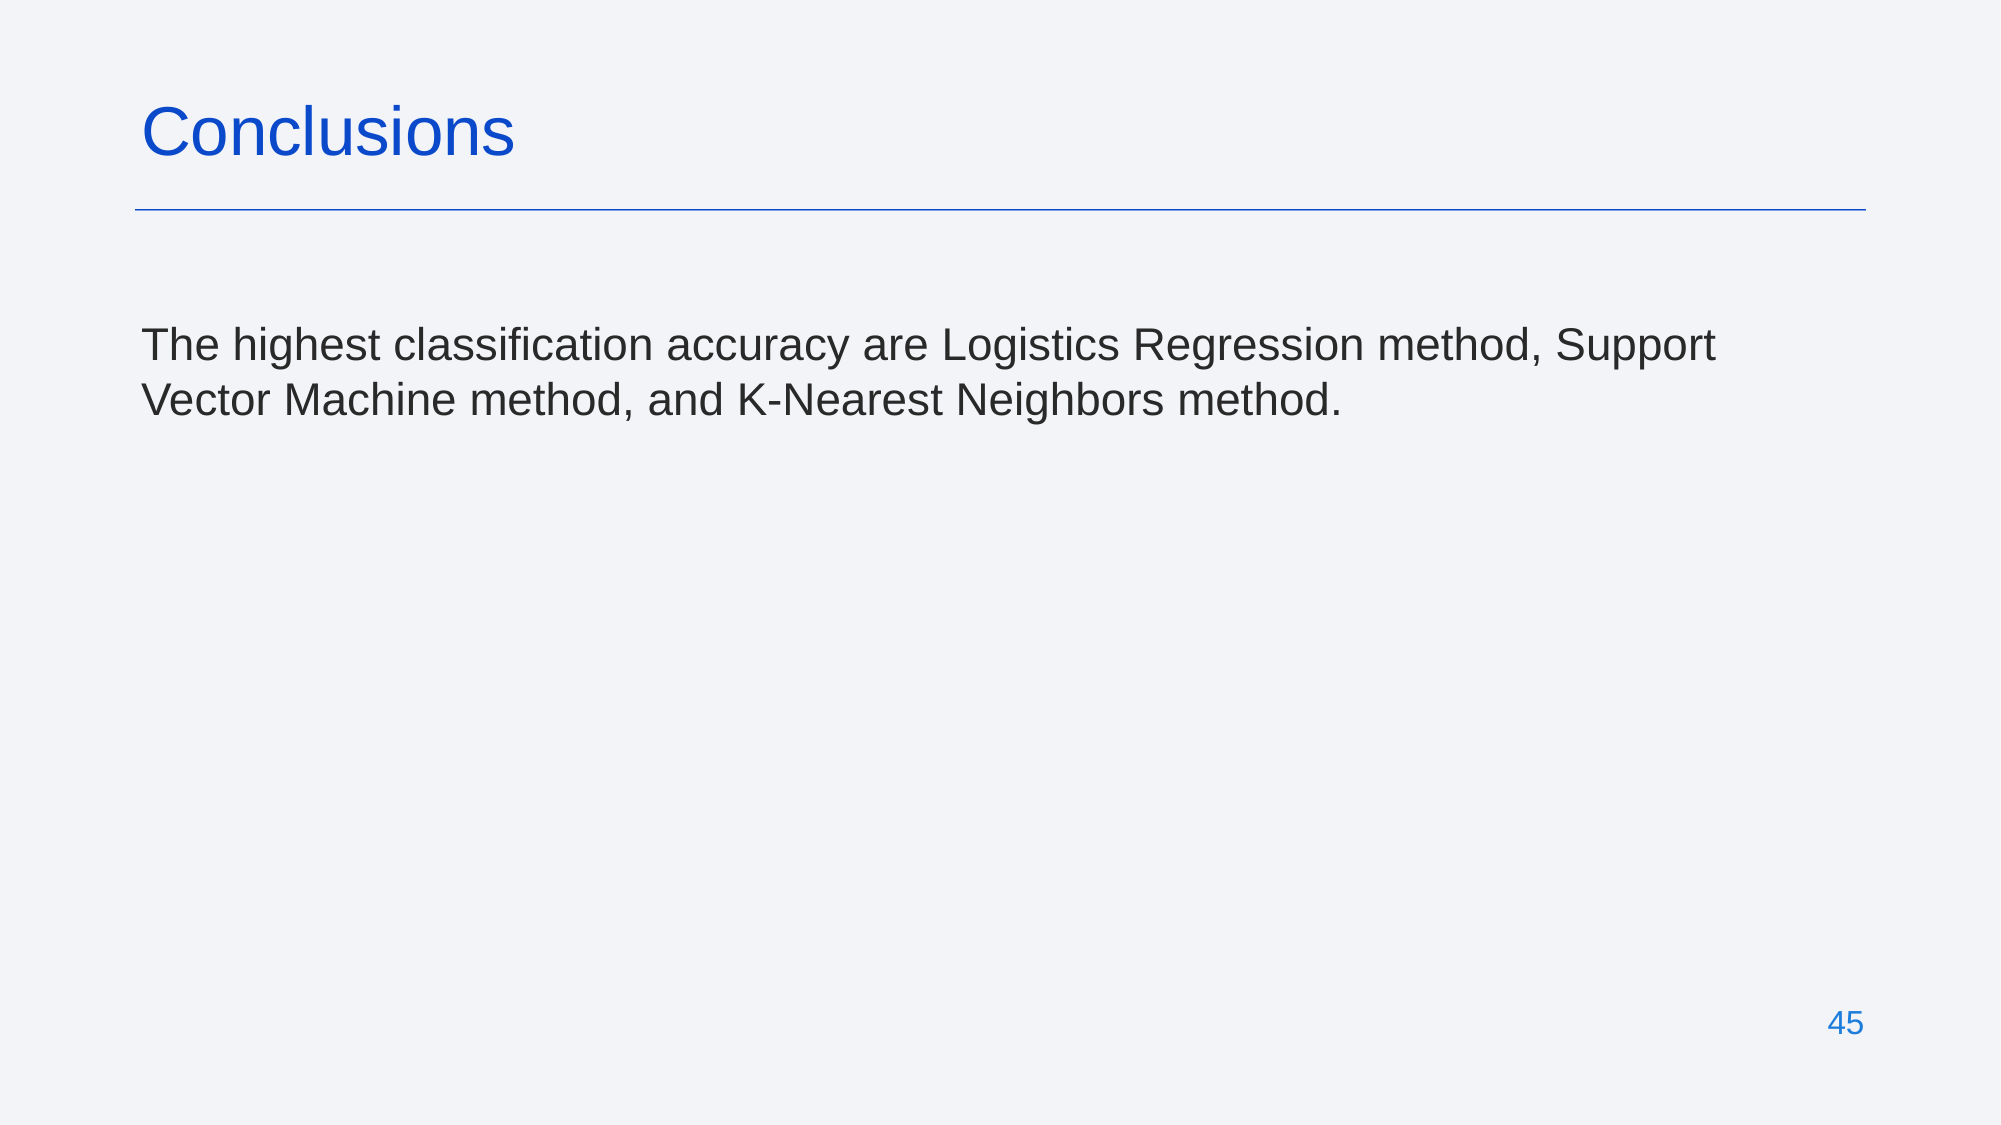

Conclusions
The highest classification accuracy are Logistics Regression method, Support Vector Machine method, and K-Nearest Neighbors method.
45